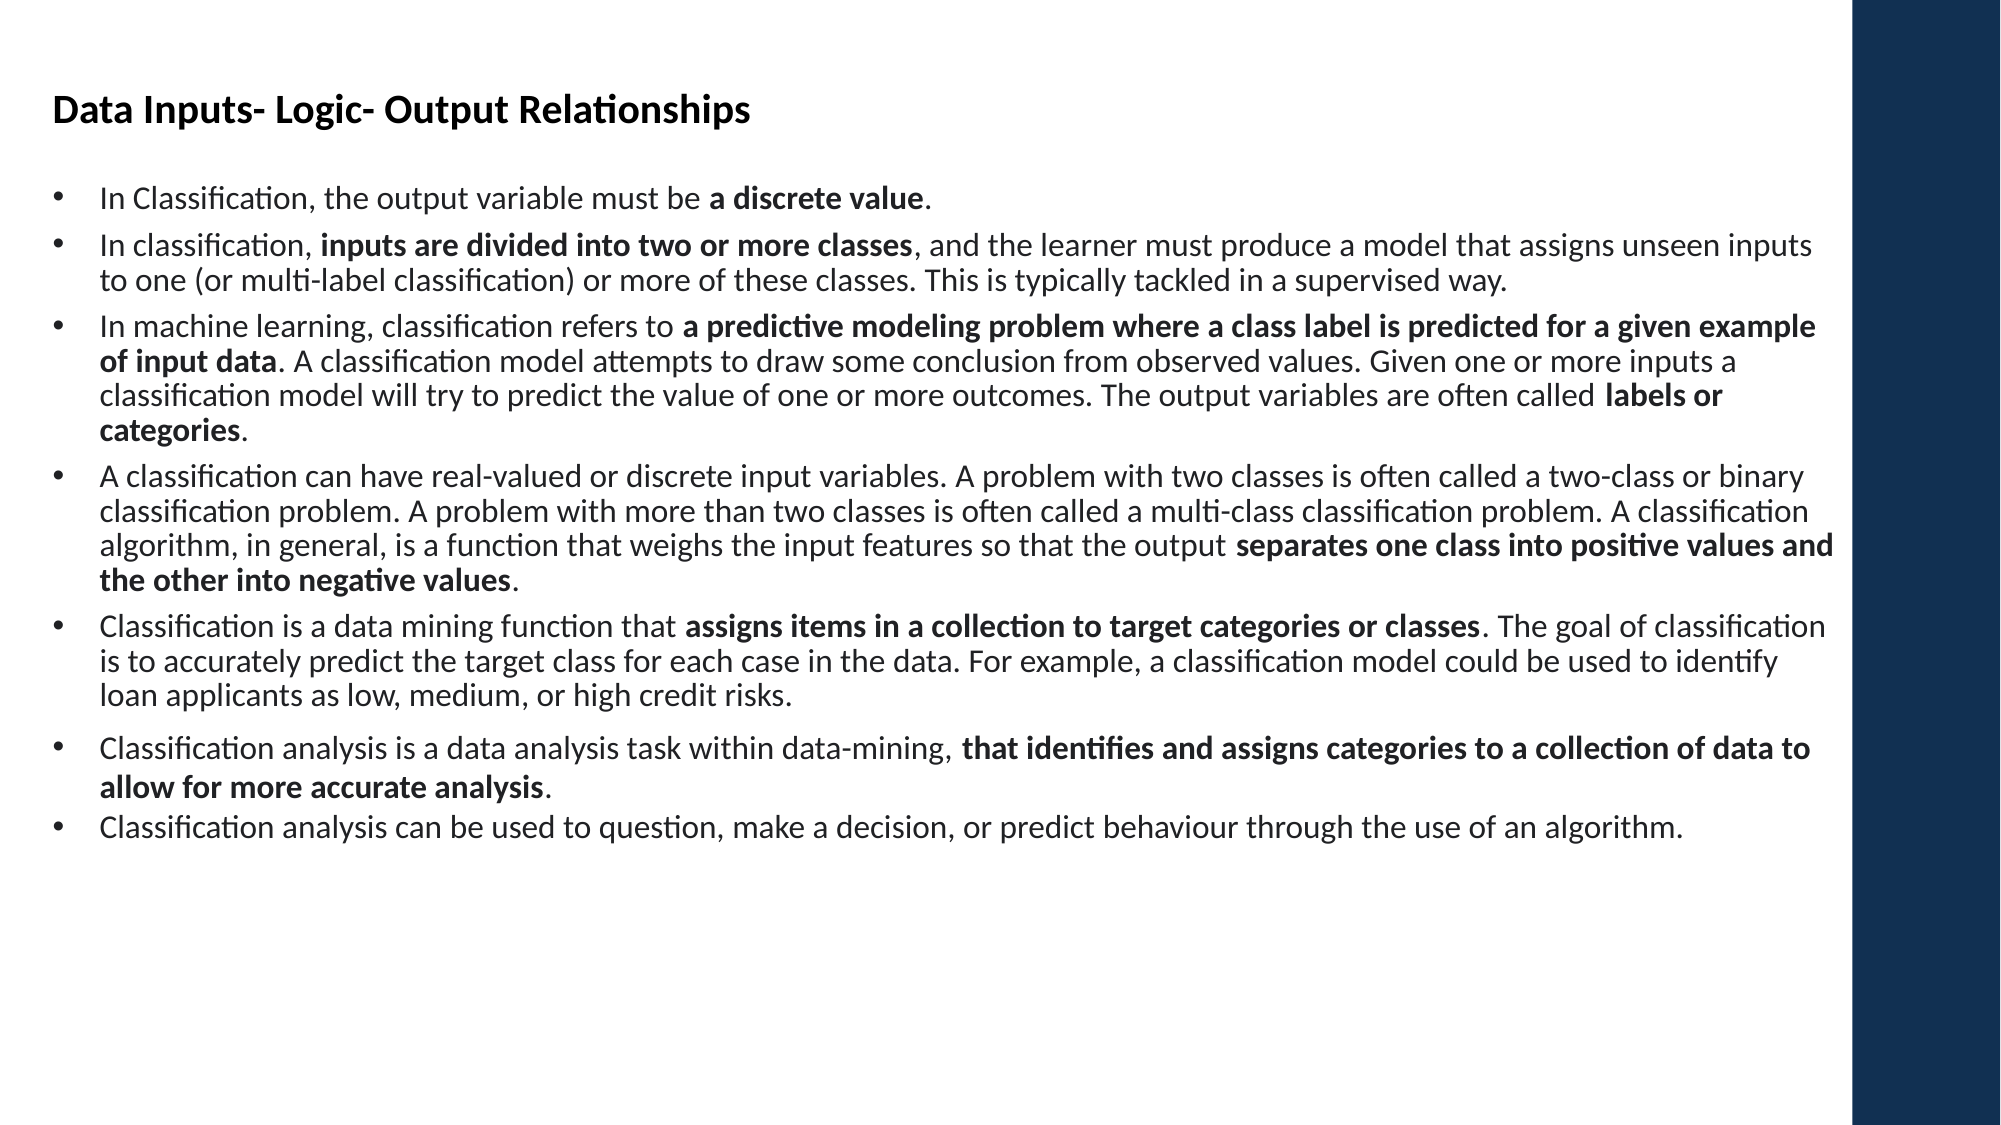

Data Inputs- Logic- Output Relationships

In Classification, the output variable must be a discrete value.
In classification, inputs are divided into two or more classes, and the learner must produce a model that assigns unseen inputs to one (or multi-label classification) or more of these classes. This is typically tackled in a supervised way.
In machine learning, classification refers to a predictive modeling problem where a class label is predicted for a given example of input data. A classification model attempts to draw some conclusion from observed values. Given one or more inputs a classification model will try to predict the value of one or more outcomes. The output variables are often called labels or categories.
A classification can have real-valued or discrete input variables. A problem with two classes is often called a two-class or binary classification problem. A problem with more than two classes is often called a multi-class classification problem. A classification algorithm, in general, is a function that weighs the input features so that the output separates one class into positive values and the other into negative values.
Classification is a data mining function that assigns items in a collection to target categories or classes. The goal of classification is to accurately predict the target class for each case in the data. For example, a classification model could be used to identify loan applicants as low, medium, or high credit risks.
Classification analysis is a data analysis task within data-mining, that identifies and assigns categories to a collection of data to allow for more accurate analysis.
Classification analysis can be used to question, make a decision, or predict behaviour through the use of an algorithm.